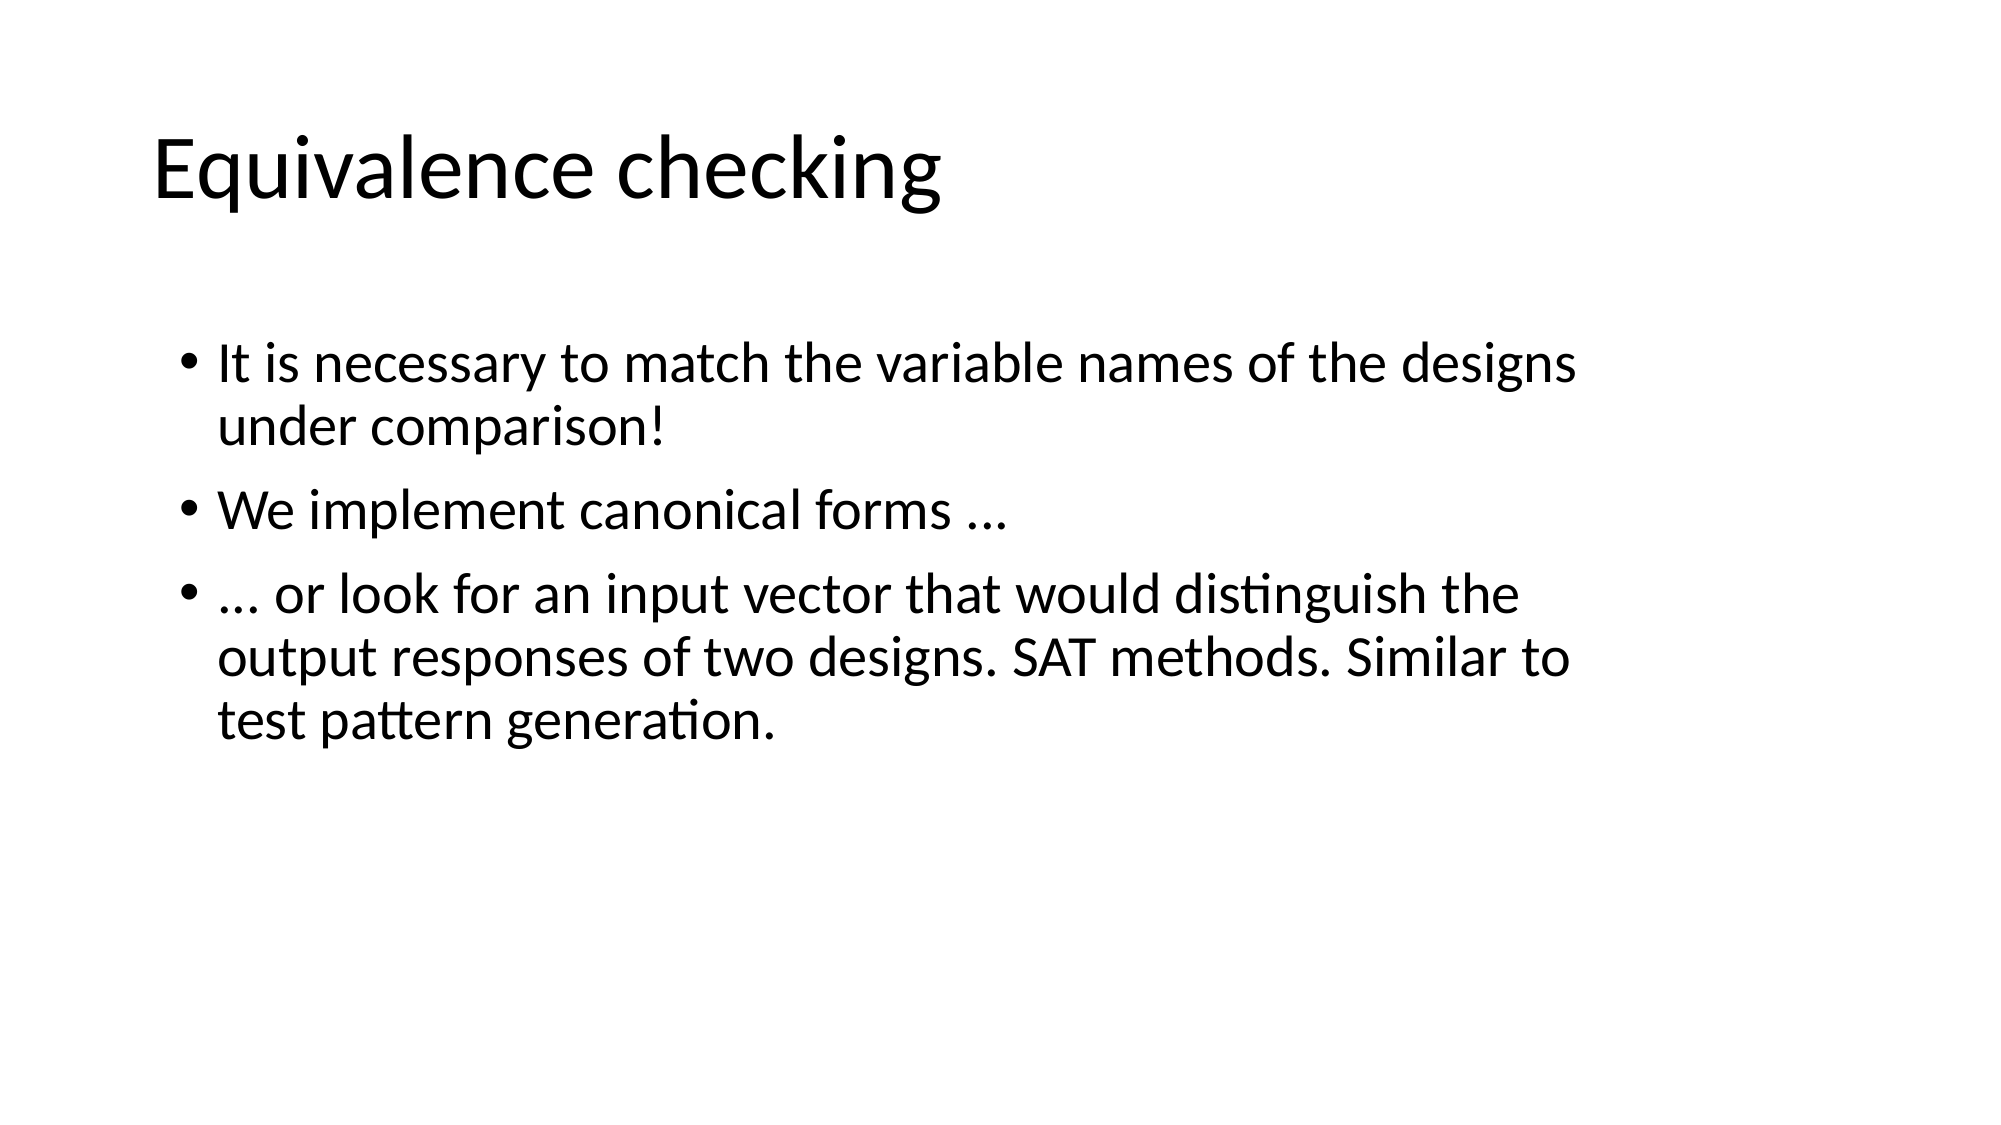

# Equivalence checking
It is necessary to match the variable names of the designs under comparison!
We implement canonical forms ...
... or look for an input vector that would distinguish the output responses of two designs. SAT methods. Similar to test pattern generation.